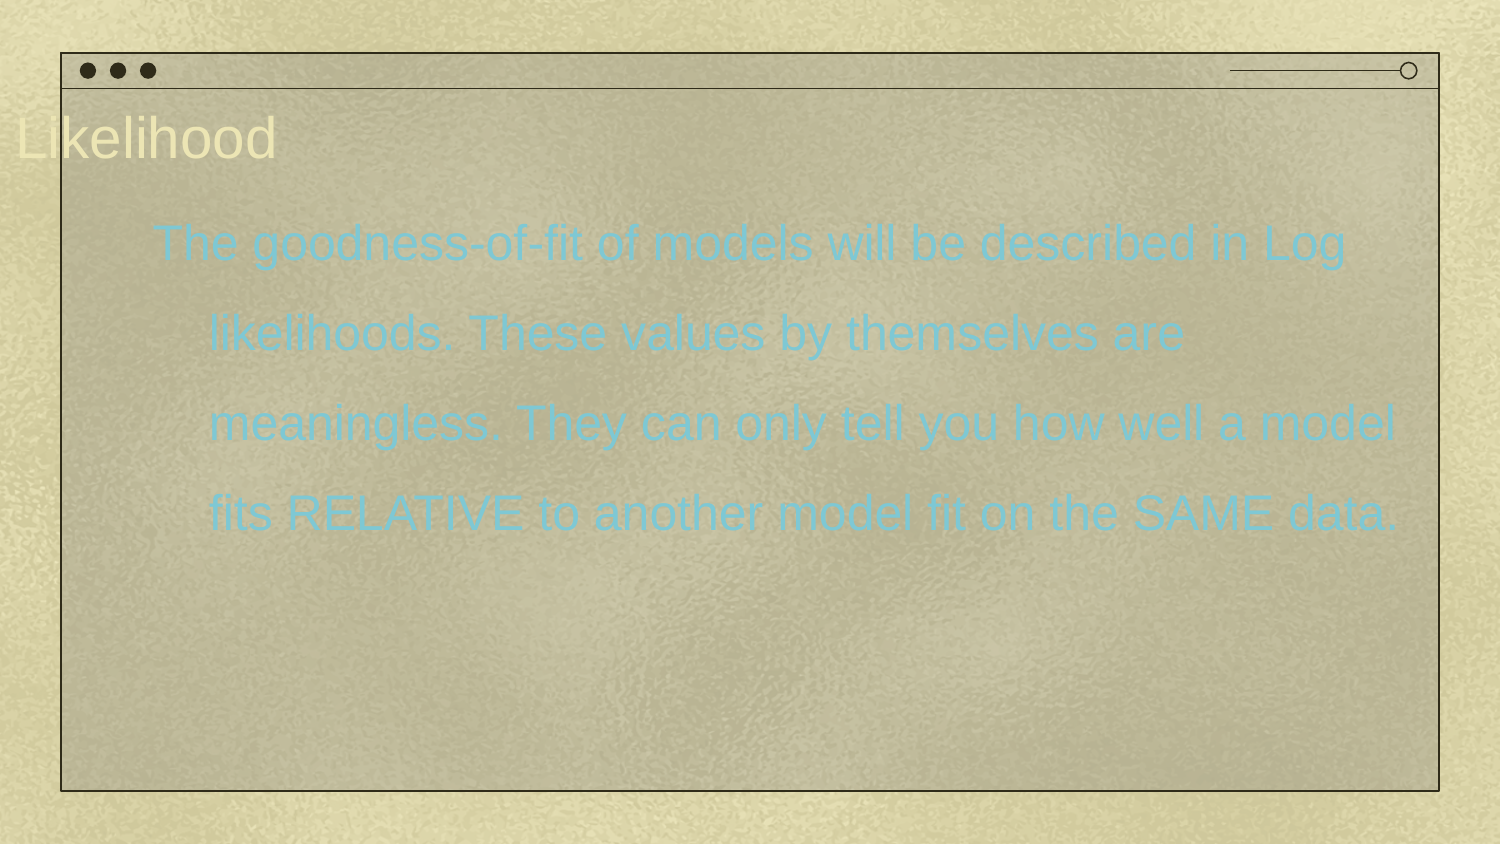

Likelihood
The goodness-of-fit of models will be described in Log likelihoods. These values by themselves are meaningless. They can only tell you how well a model fits RELATIVE to another model fit on the SAME data.